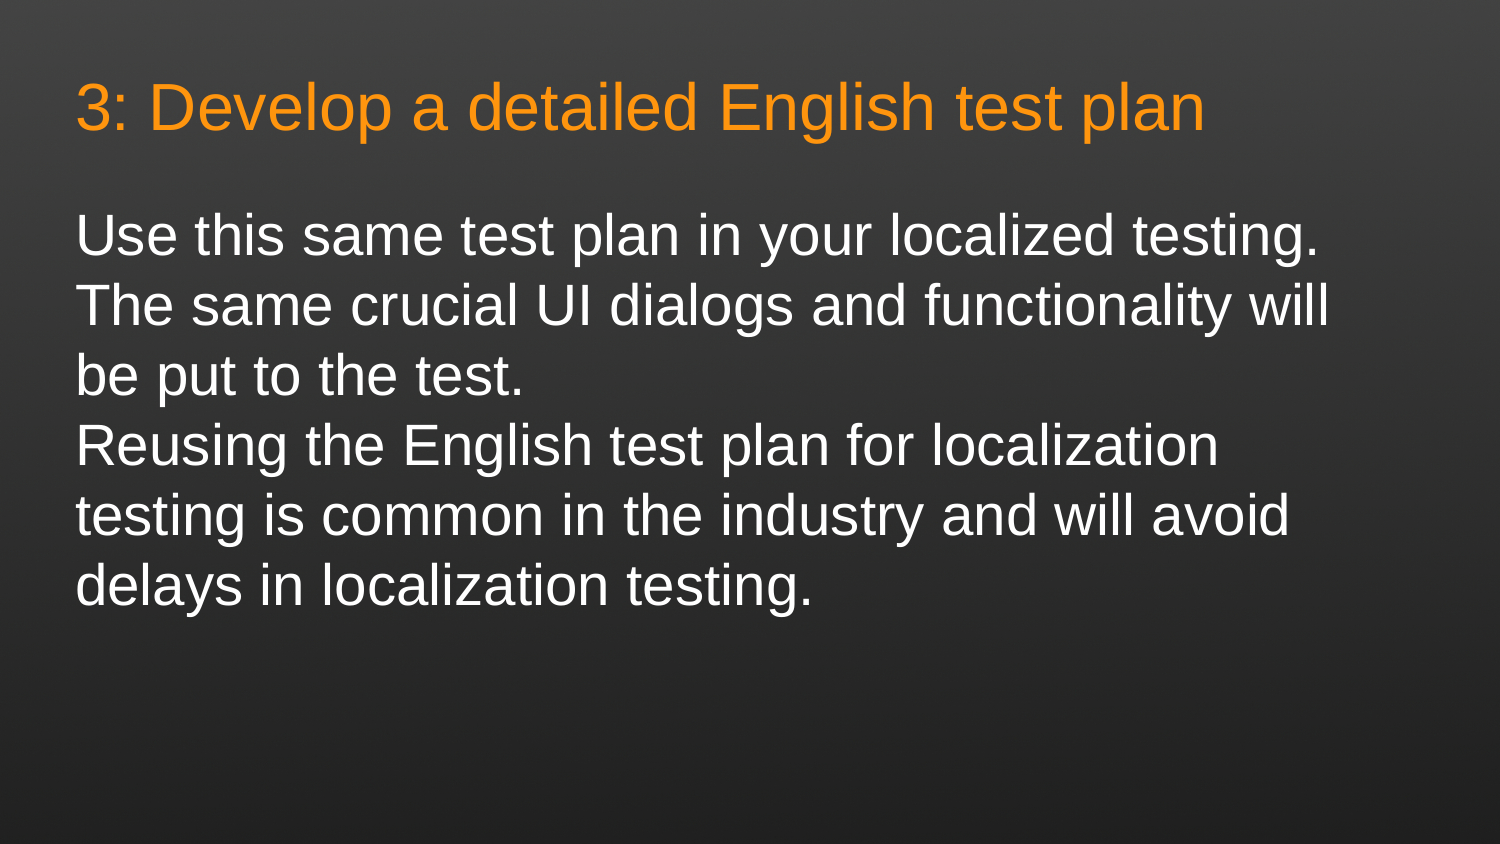

3: Develop a detailed English test plan
Use this same test plan in your localized testing. The same crucial UI dialogs and functionality will be put to the test.
Reusing the English test plan for localization testing is common in the industry and will avoid delays in localization testing.